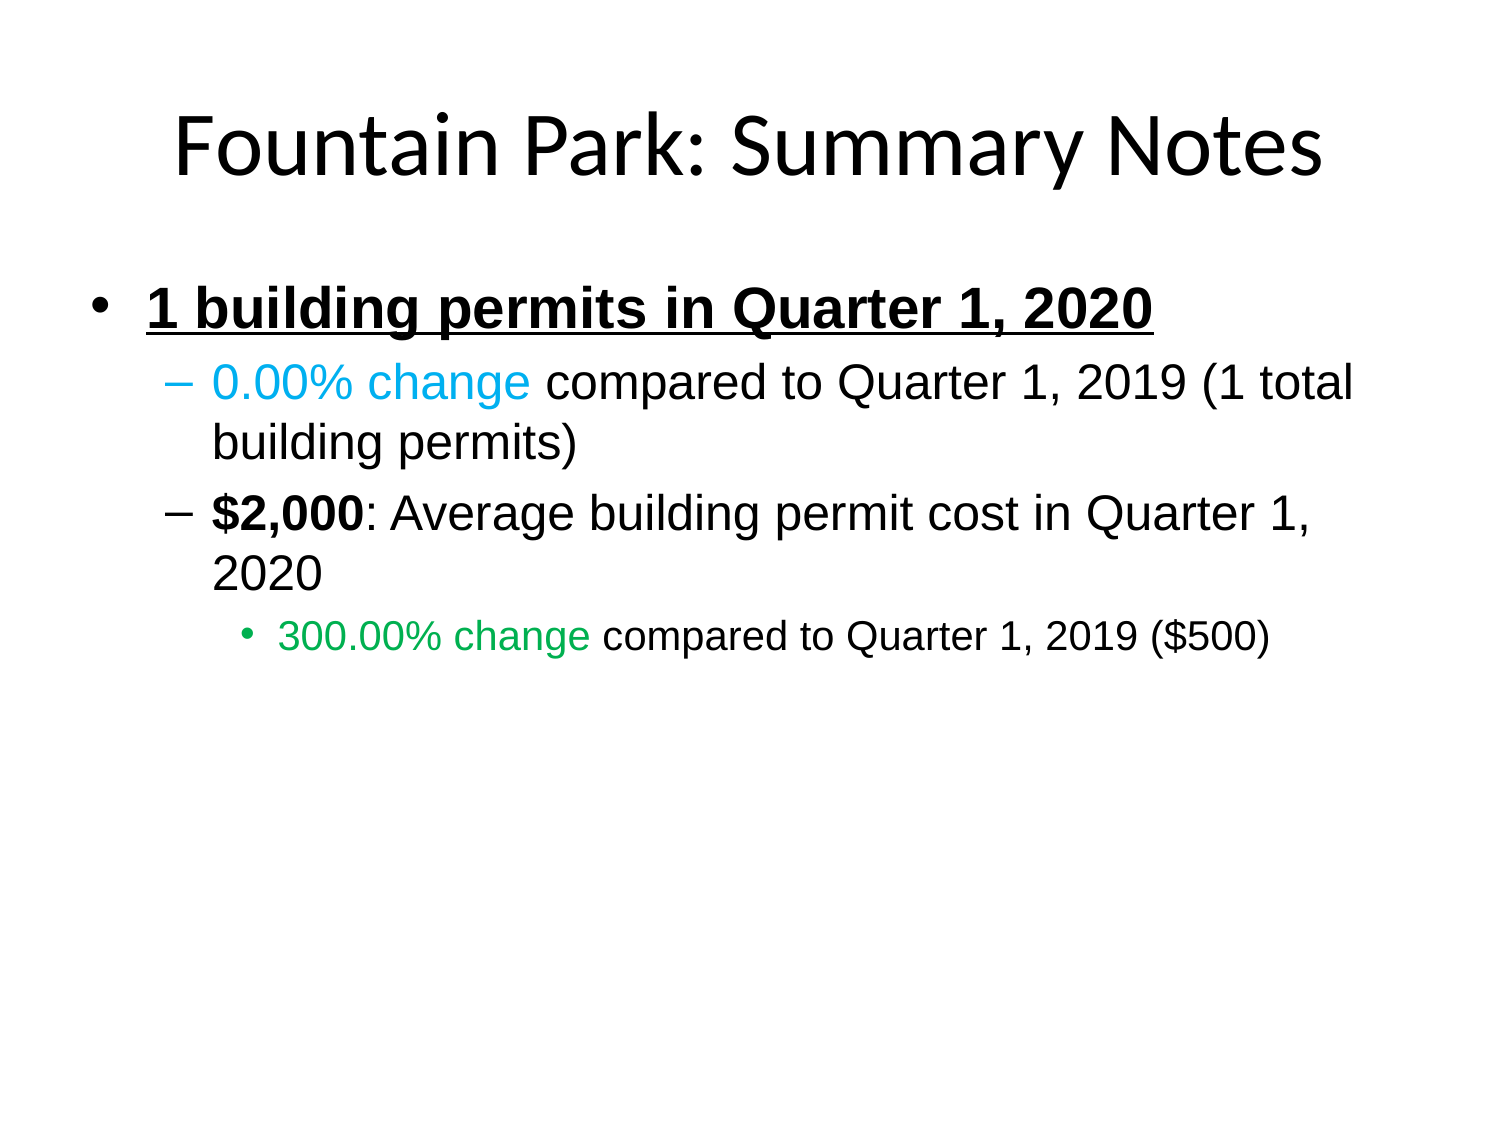

# Fountain Park: Summary Notes
1 building permits in Quarter 1, 2020
0.00% change compared to Quarter 1, 2019 (1 total building permits)
$2,000: Average building permit cost in Quarter 1, 2020
300.00% change compared to Quarter 1, 2019 ($500)